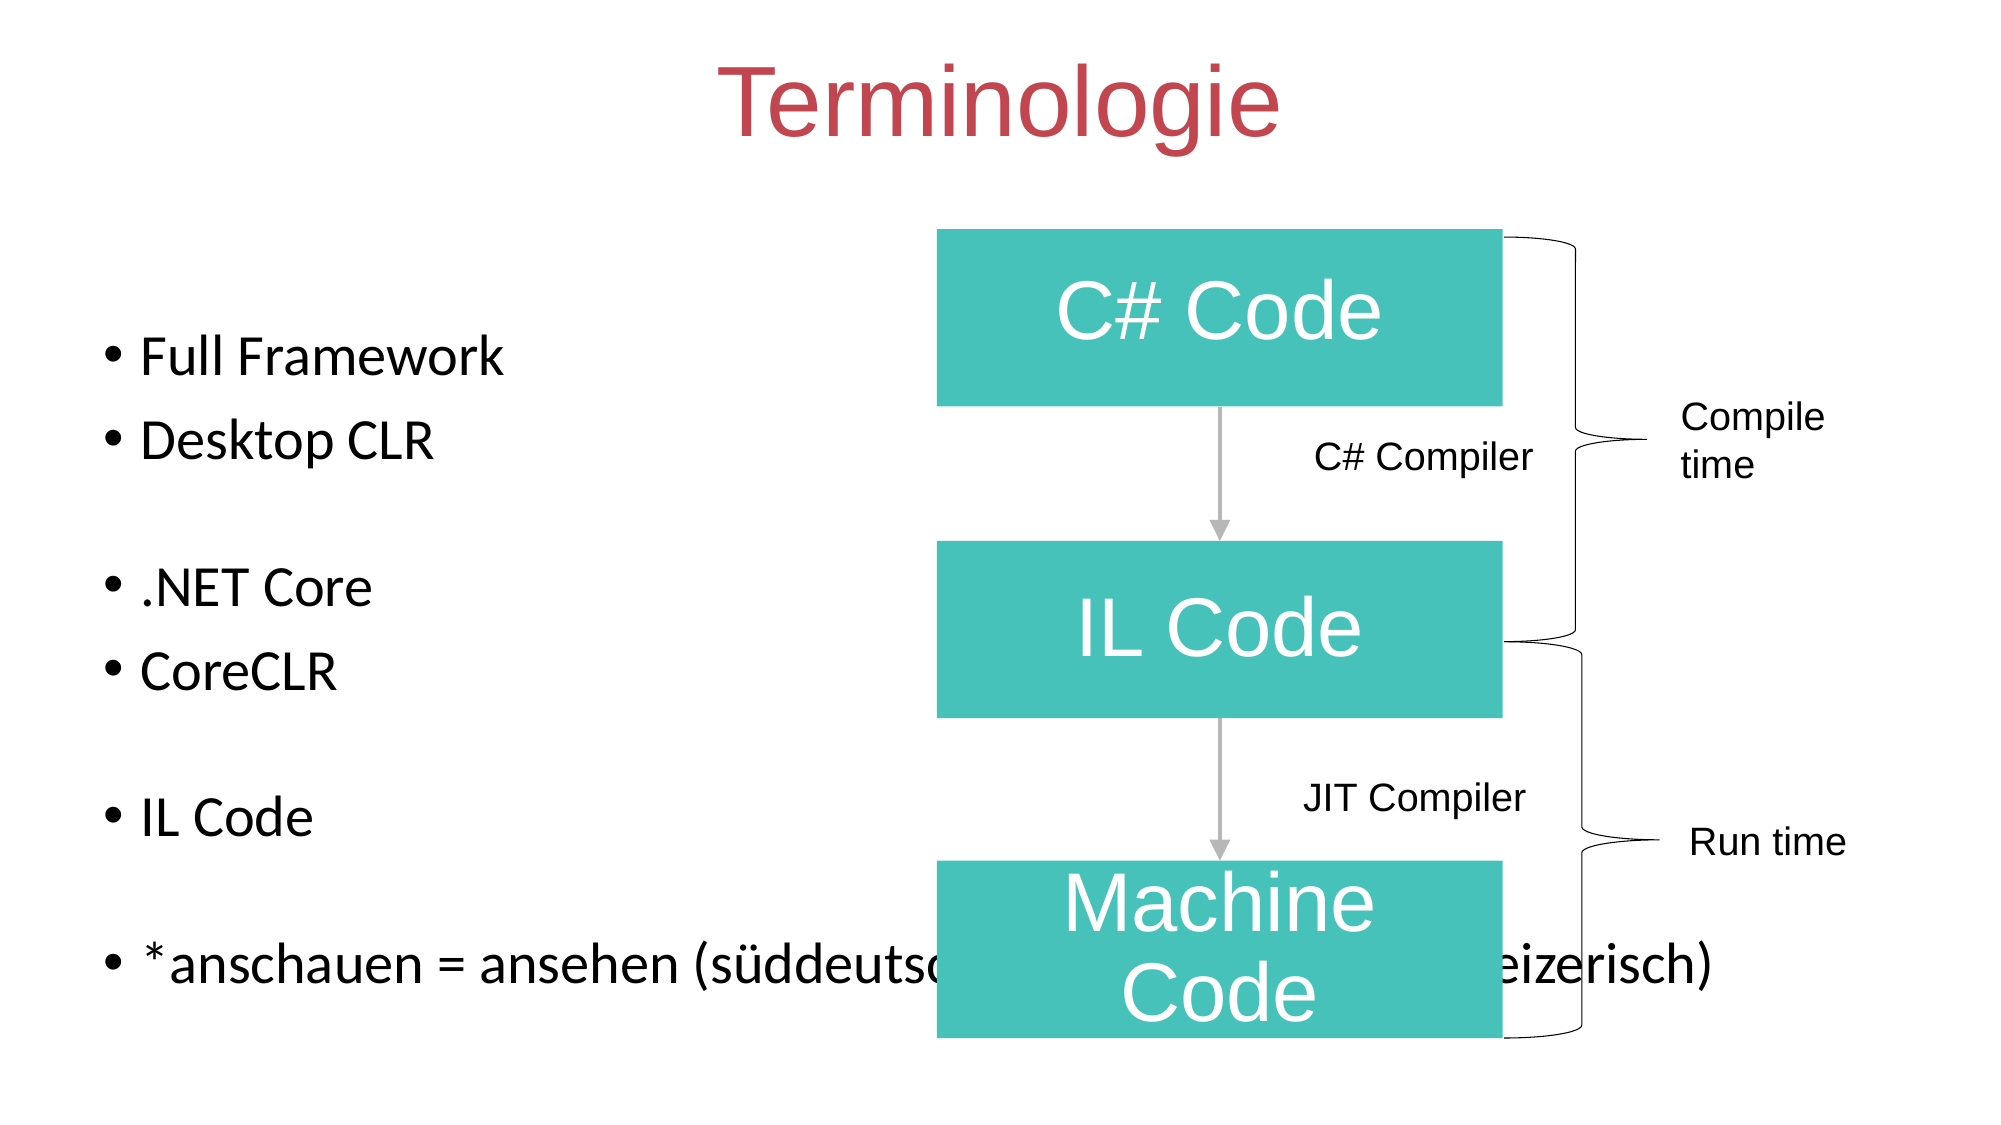

# Terminologie
C# Code
Compile time
C# Compiler
IL Code

JIT Compiler
Run time
Machine Code

Full Framework
Desktop CLR
.NET Core
CoreCLR
IL Code
*anschauen = ansehen (süddeutsch, österreichisch, schweizerisch)